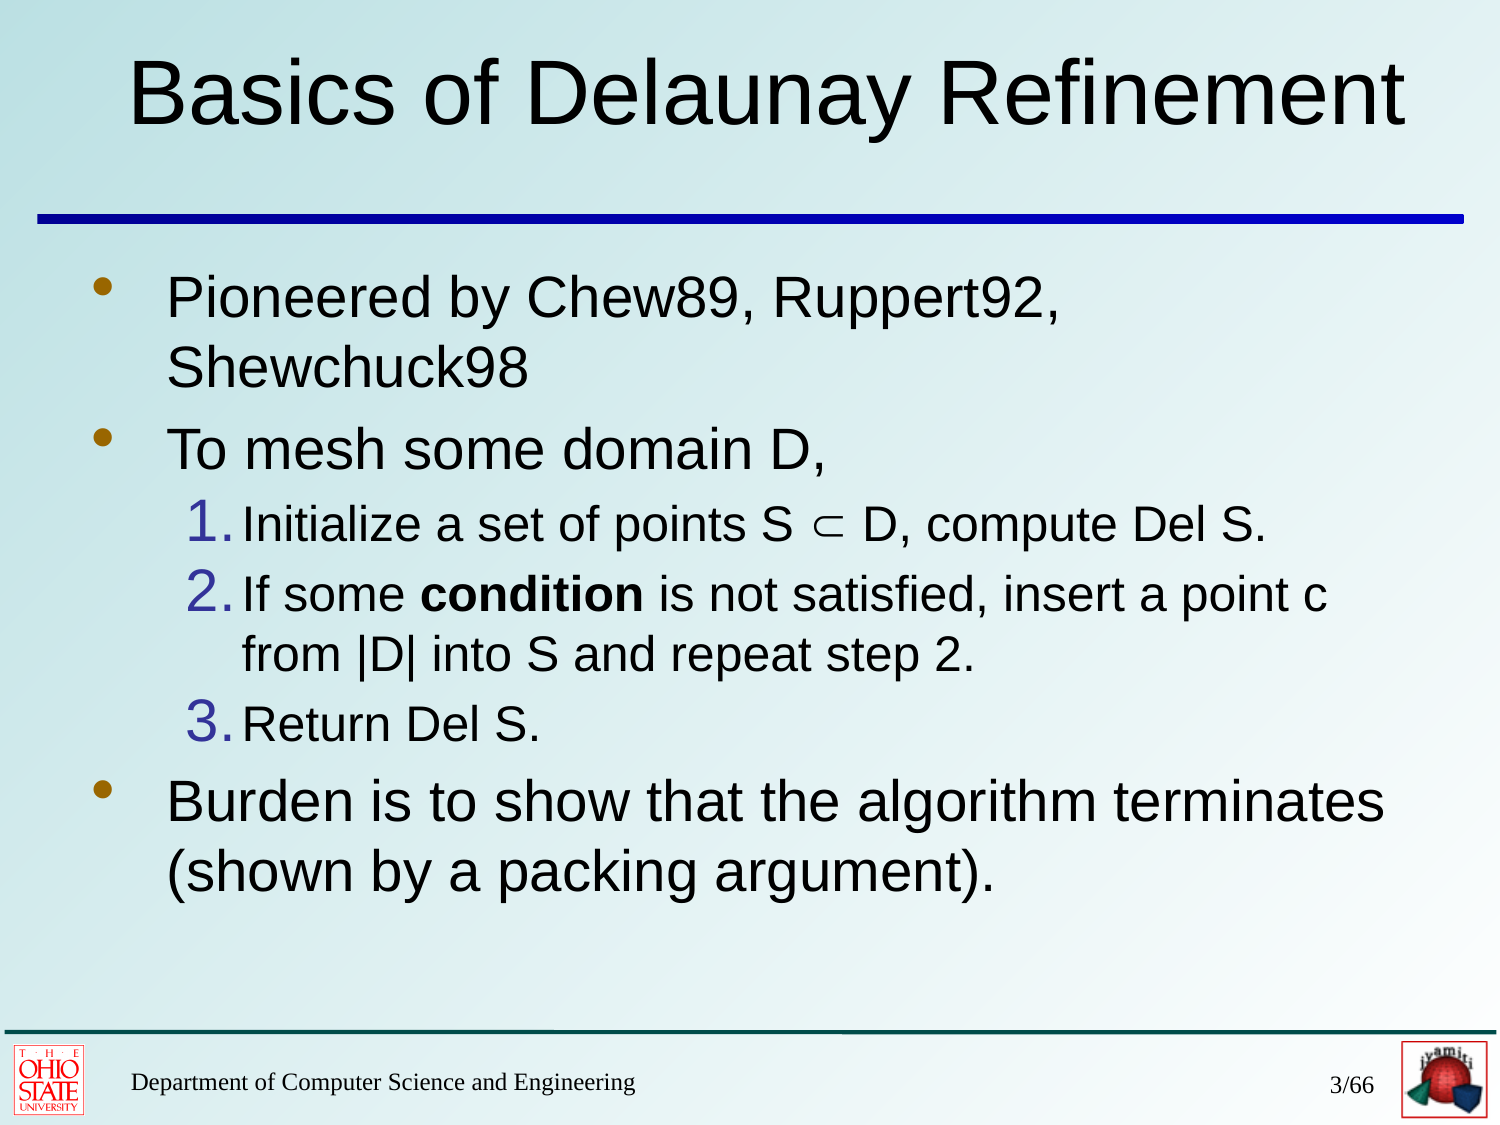

# Basics of Delaunay Refinement
Pioneered by Chew89, Ruppert92, Shewchuck98
To mesh some domain D,
Initialize a set of points S ⊂ D, compute Del S.
If some condition is not satisfied, insert a point c from |D| into S and repeat step 2.
Return Del S.
Burden is to show that the algorithm terminates (shown by a packing argument).